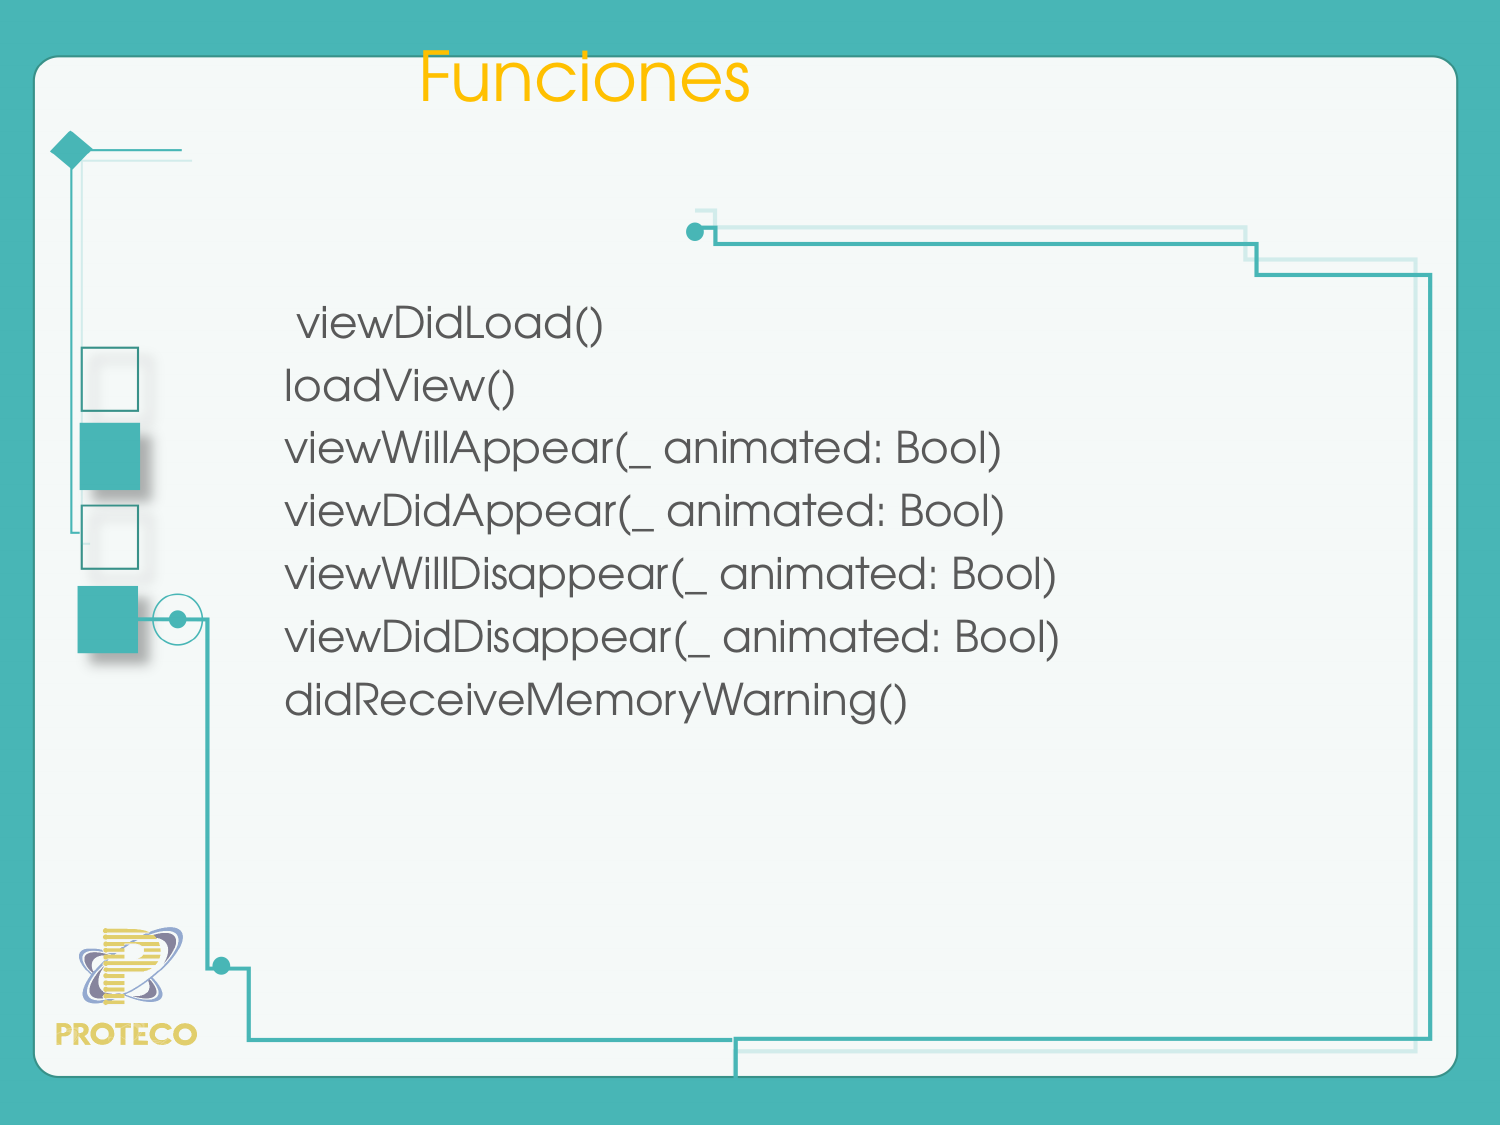

# Funciones
 viewDidLoad()
loadView()
viewWillAppear(_ animated: Bool)
viewDidAppear(_ animated: Bool)
viewWillDisappear(_ animated: Bool)
viewDidDisappear(_ animated: Bool)
didReceiveMemoryWarning()